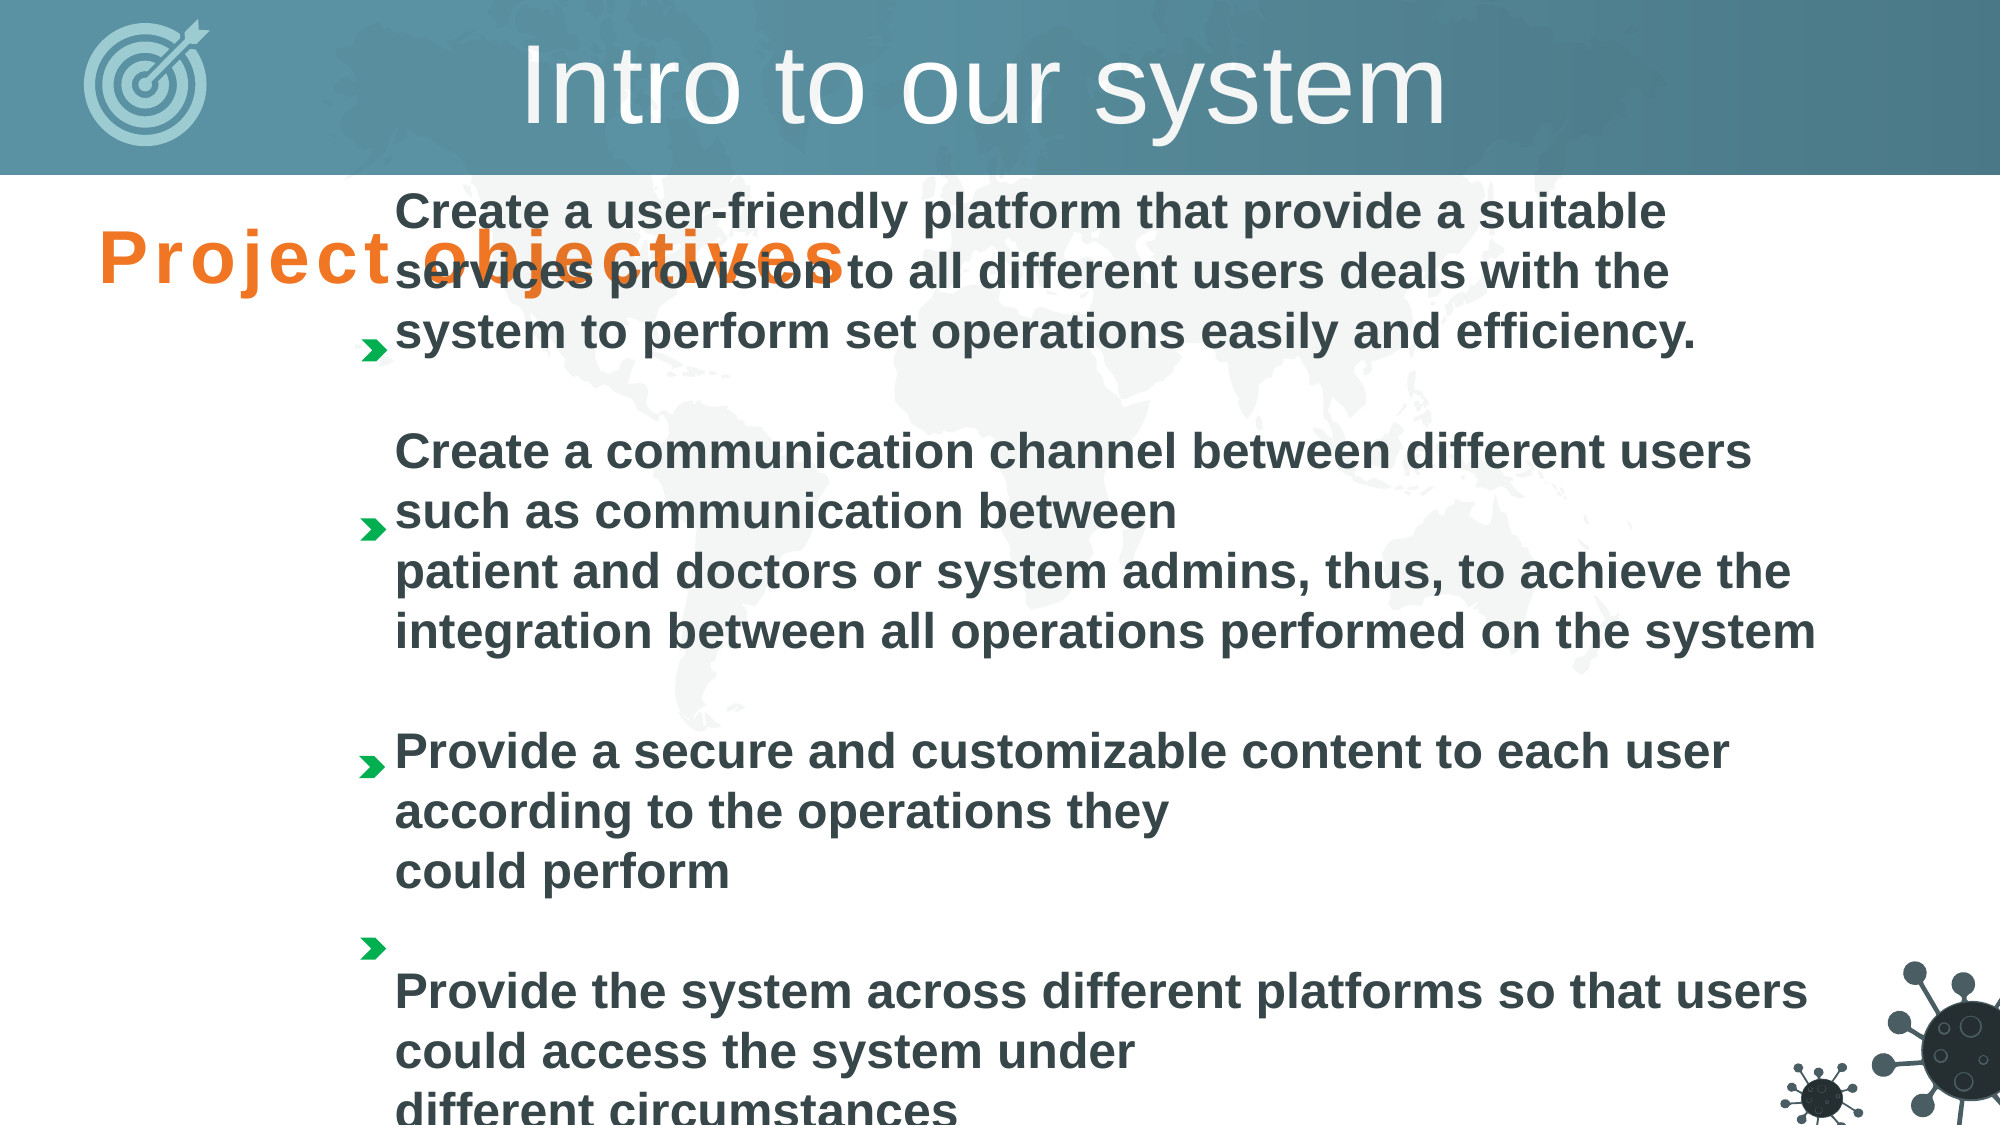

Intro to our system
Project objectives

Create a user-friendly platform that provide a suitable services provision to all different users deals with the system to perform set operations easily and efficiency.
Create a communication channel between different users such as communication between
patient and doctors or system admins, thus, to achieve the integration between all operations performed on the system

Provide a secure and customizable content to each user according to the operations they
could perform

Provide the system across different platforms so that users could access the system under
different circumstances